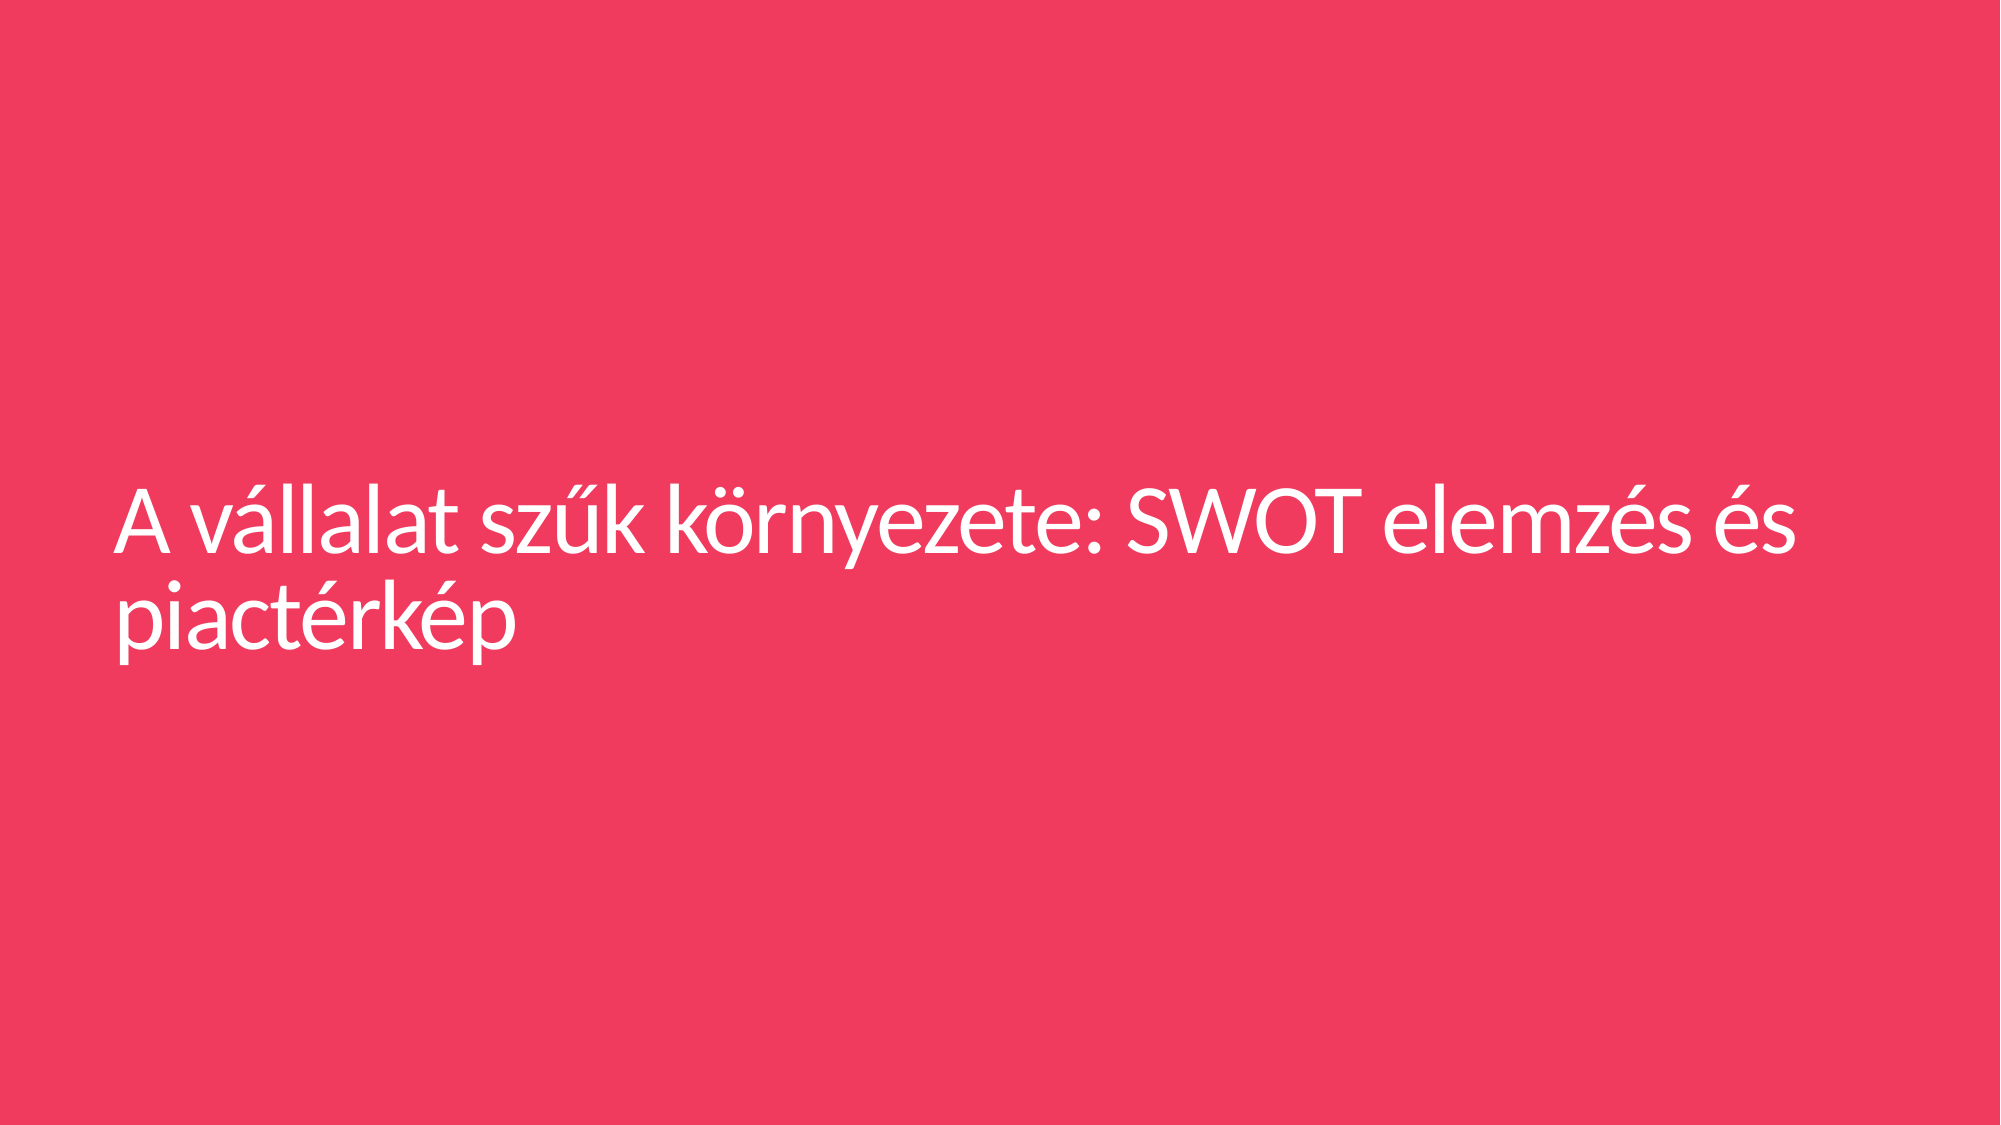

# A vállalat szűk környezete: SWOT elemzés és piactérkép